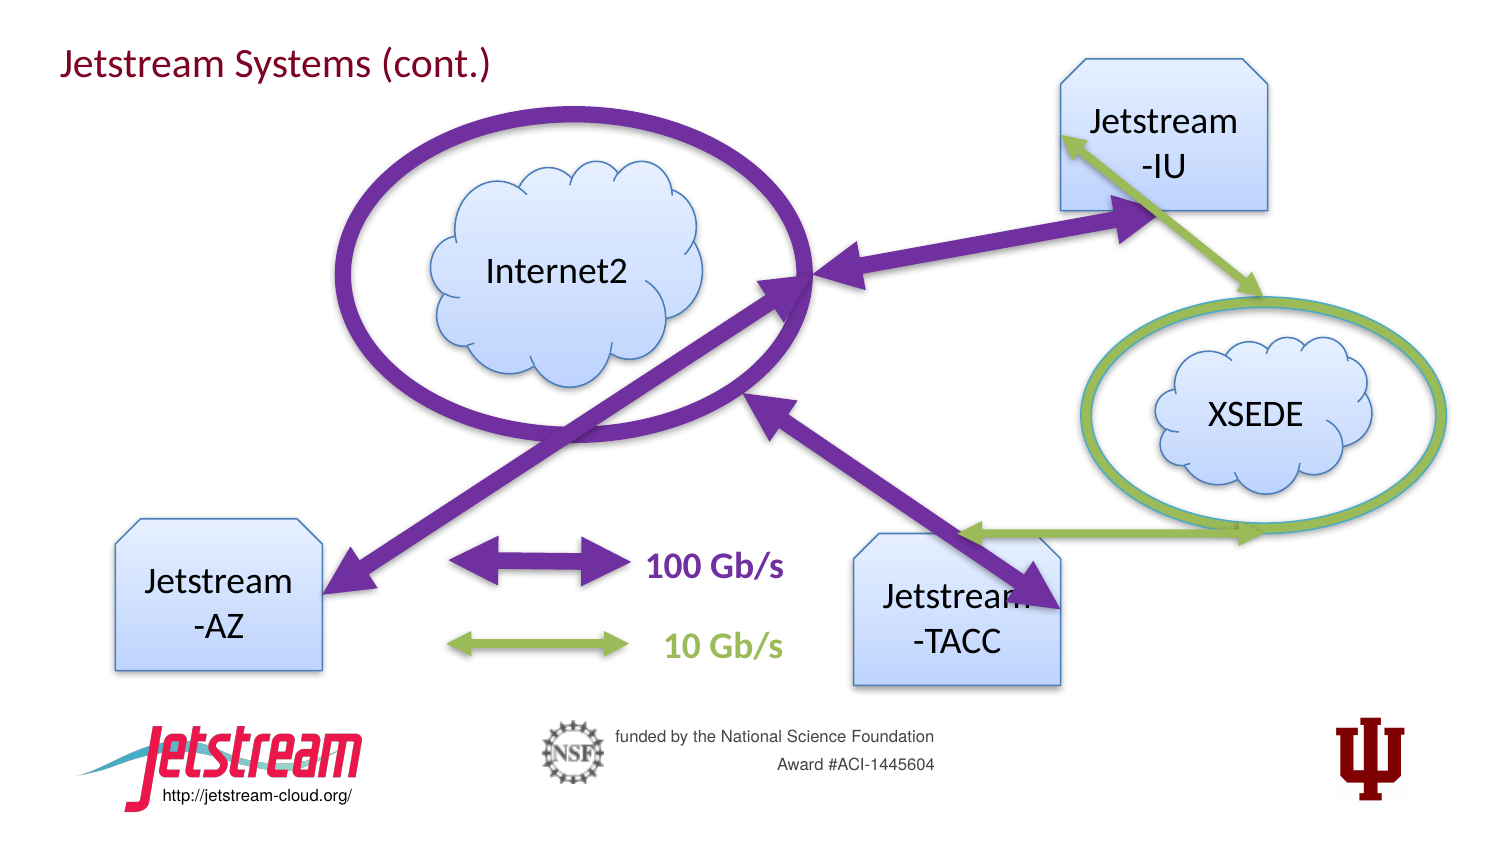

Jetstream Systems (cont.)
Jetstream-IU

Internet2

XSEDE
Jetstream-AZ
Jetstream-TACC
100 Gb/s
  10 Gb/s